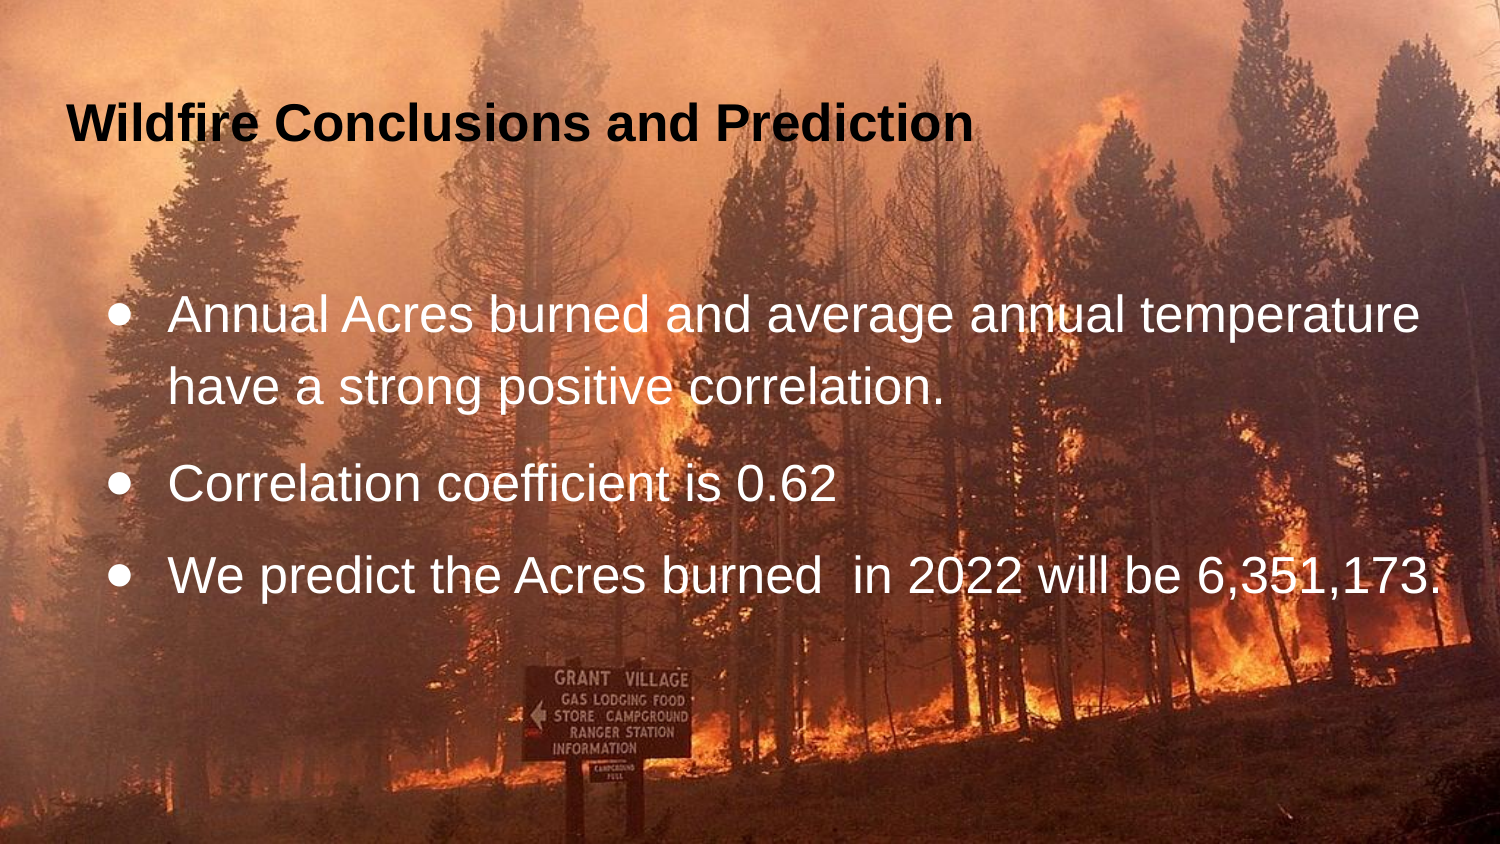

# Wildfire Conclusions and Prediction

Annual Acres burned and average annual temperature have a strong positive correlation.
Correlation coefficient is 0.62
We predict the Acres burned  in 2022 will be 6,351,173.